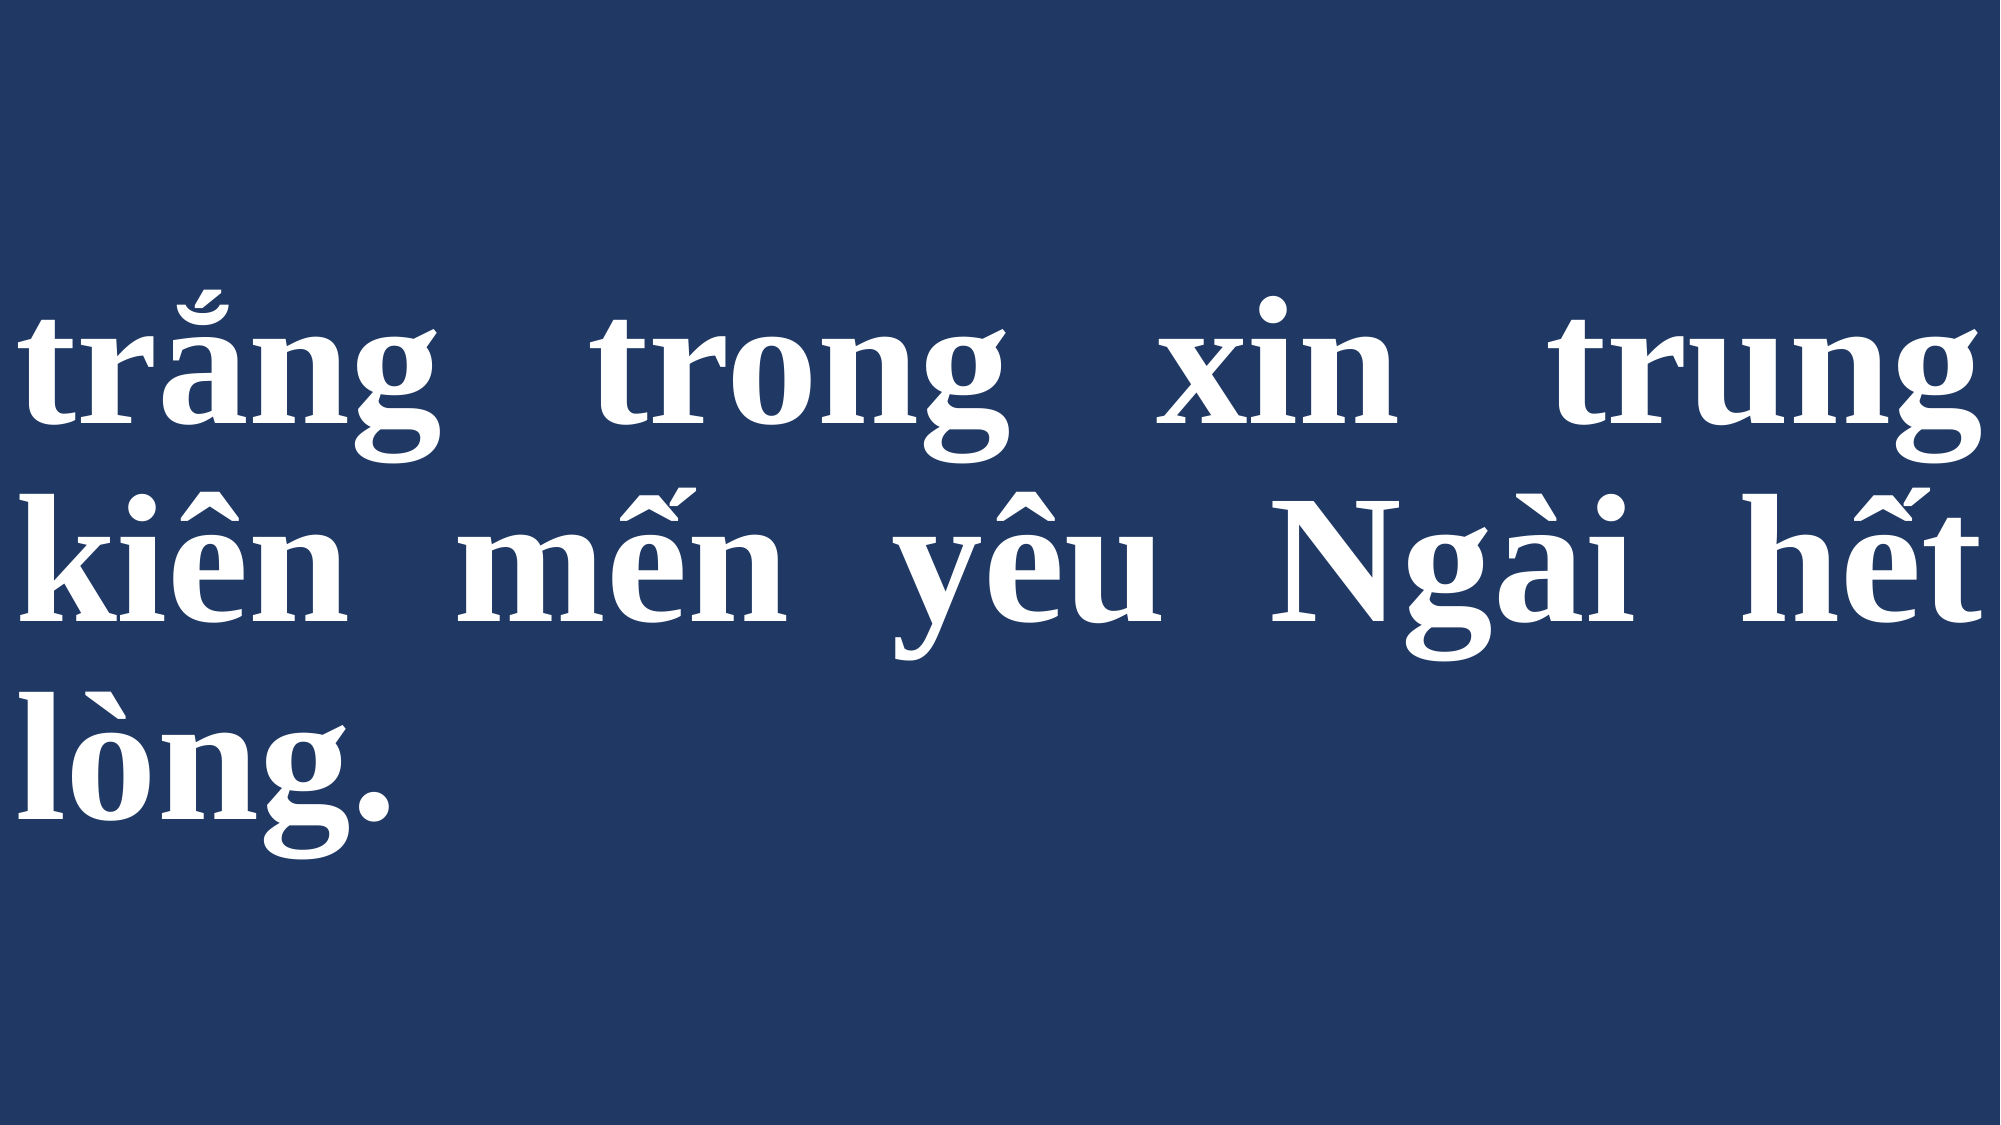

# trắng trong xin trung kiên mến yêu Ngài hết lòng.